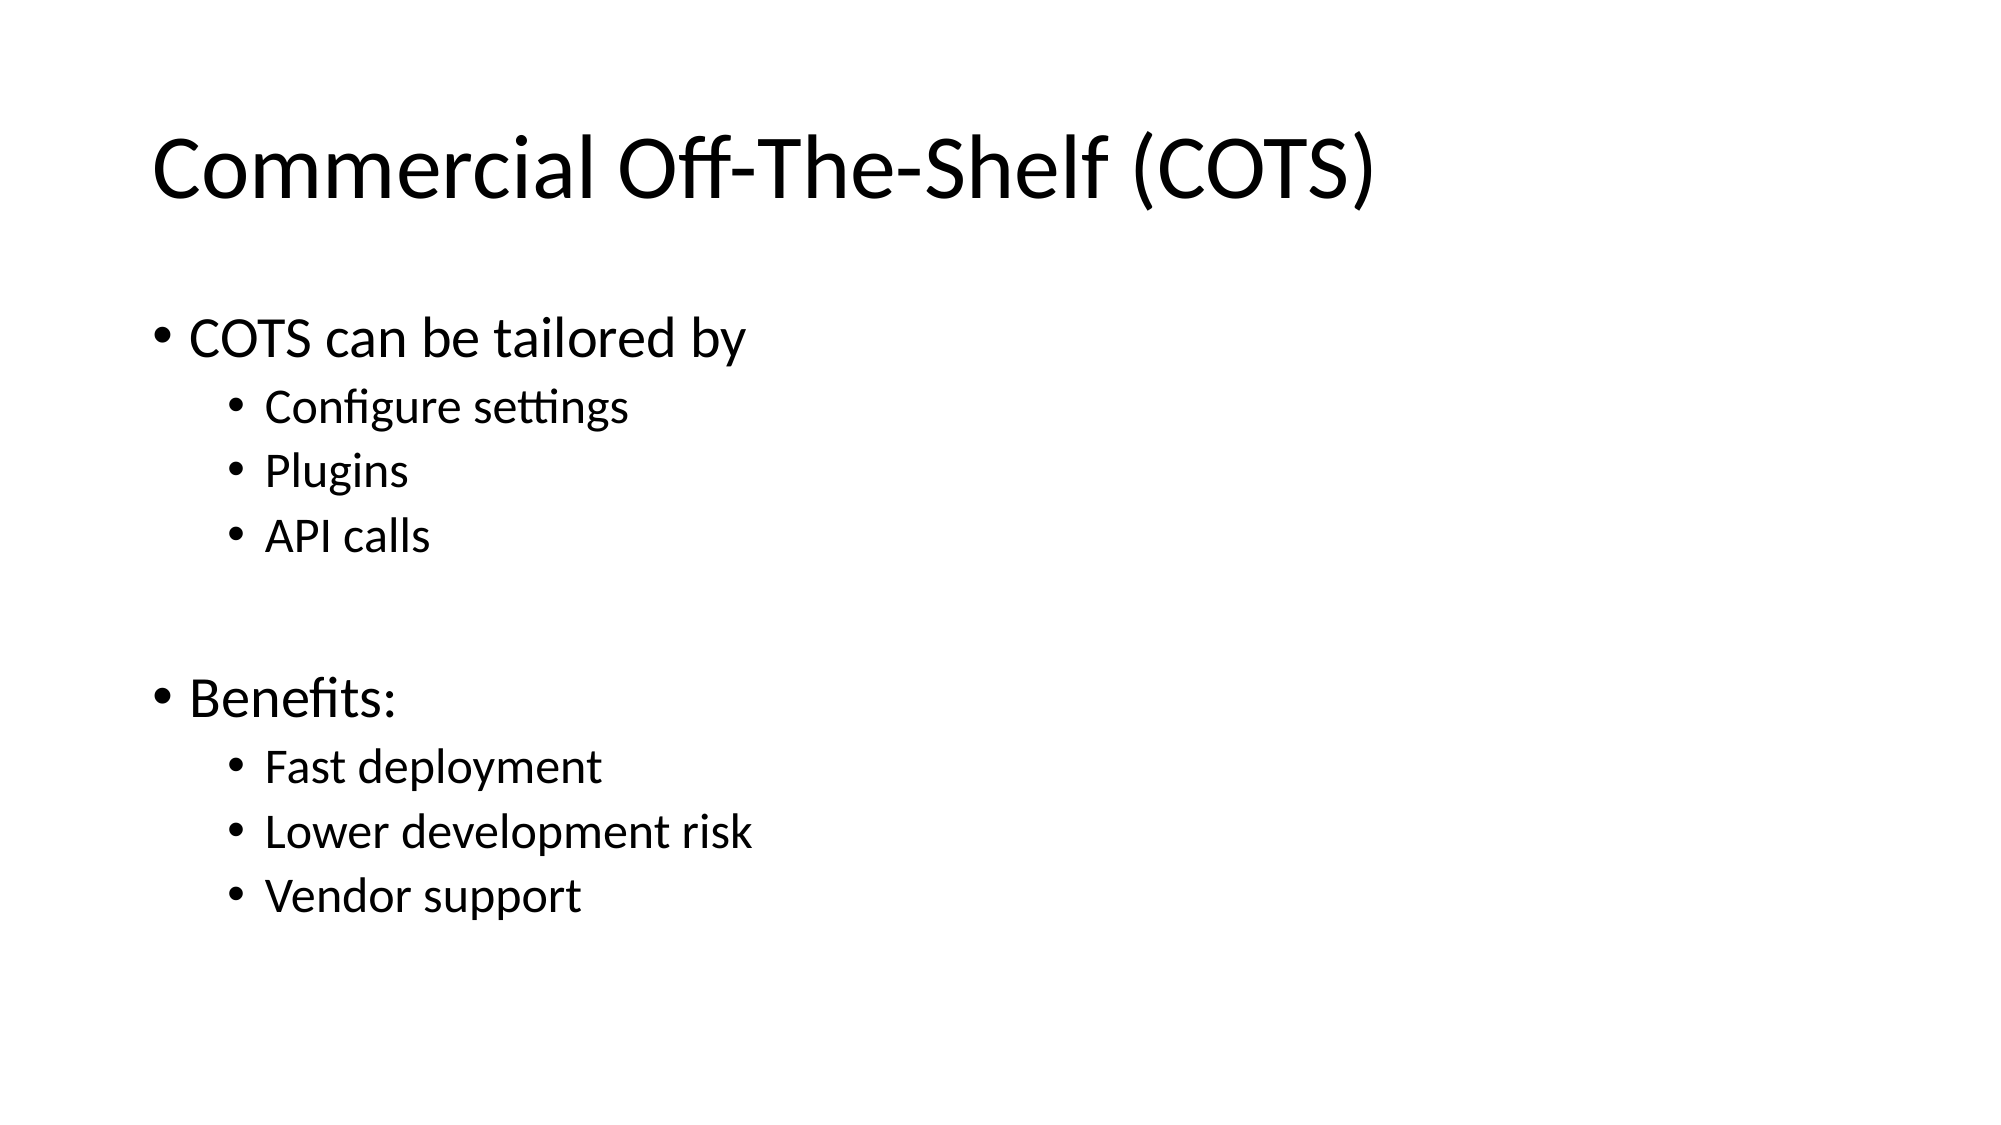

# Commercial Off-The-Shelf (COTS)
COTS can be tailored by
Configure settings
Plugins
API calls

Benefits:
Fast deployment
Lower development risk
Vendor support